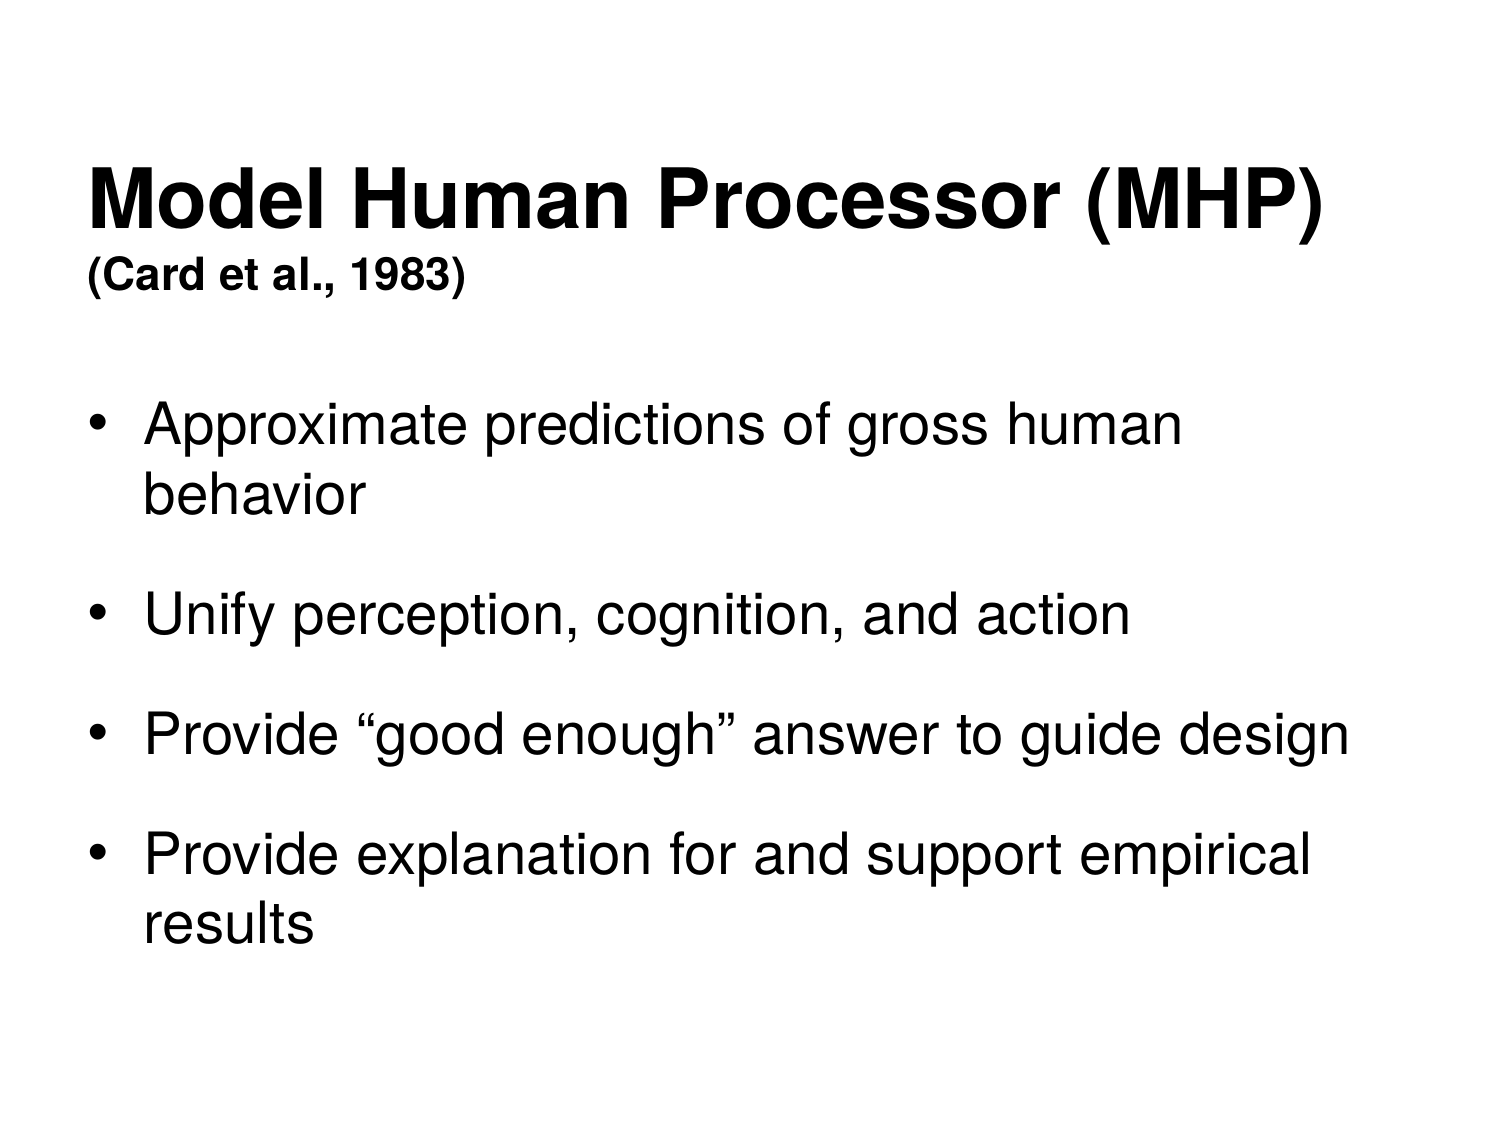

# Model Human Processor (MHP) (Card et al., 1983)
Approximate predictions of gross human behavior
Unify perception, cognition, and action
Provide “good enough” answer to guide design
Provide explanation for and support empirical results